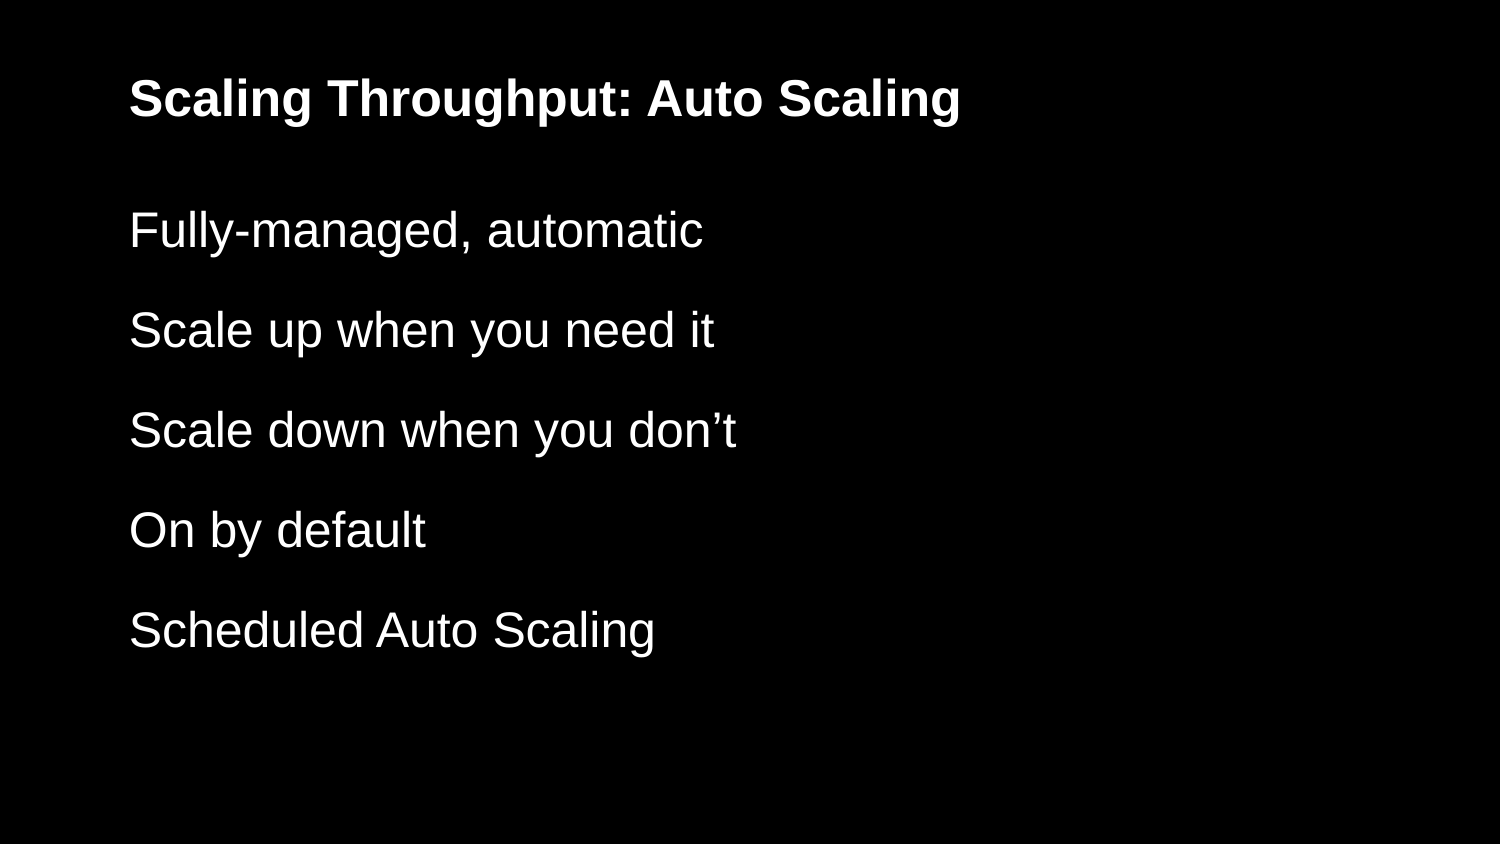

Scaling Throughput: Auto Scaling
Fully-managed, automatic
Scale up when you need it
Scale down when you don’t
On by default
Scheduled Auto Scaling